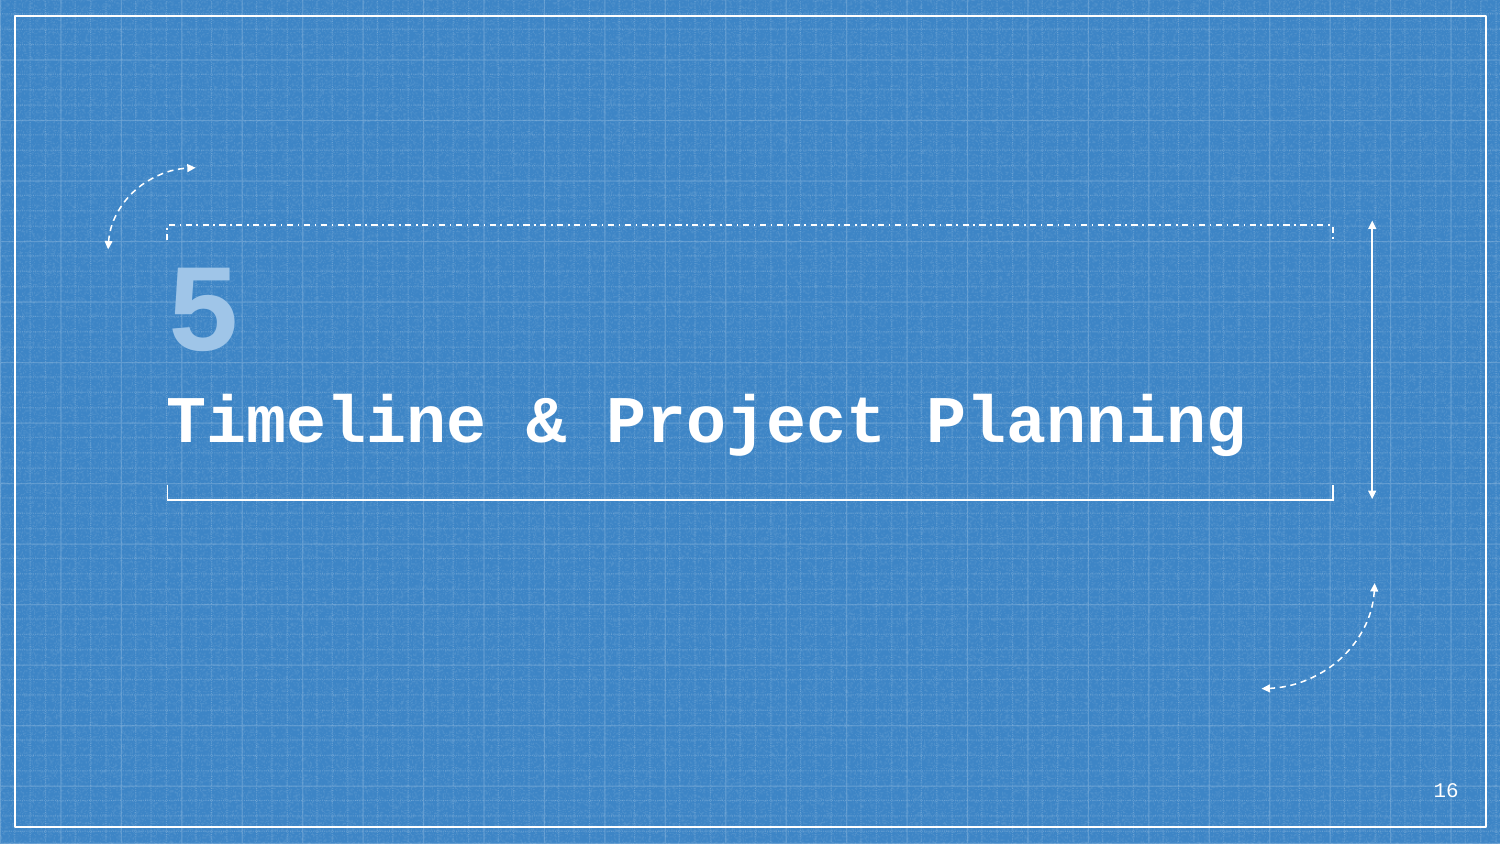

# 5
Timeline & Project Planning
16